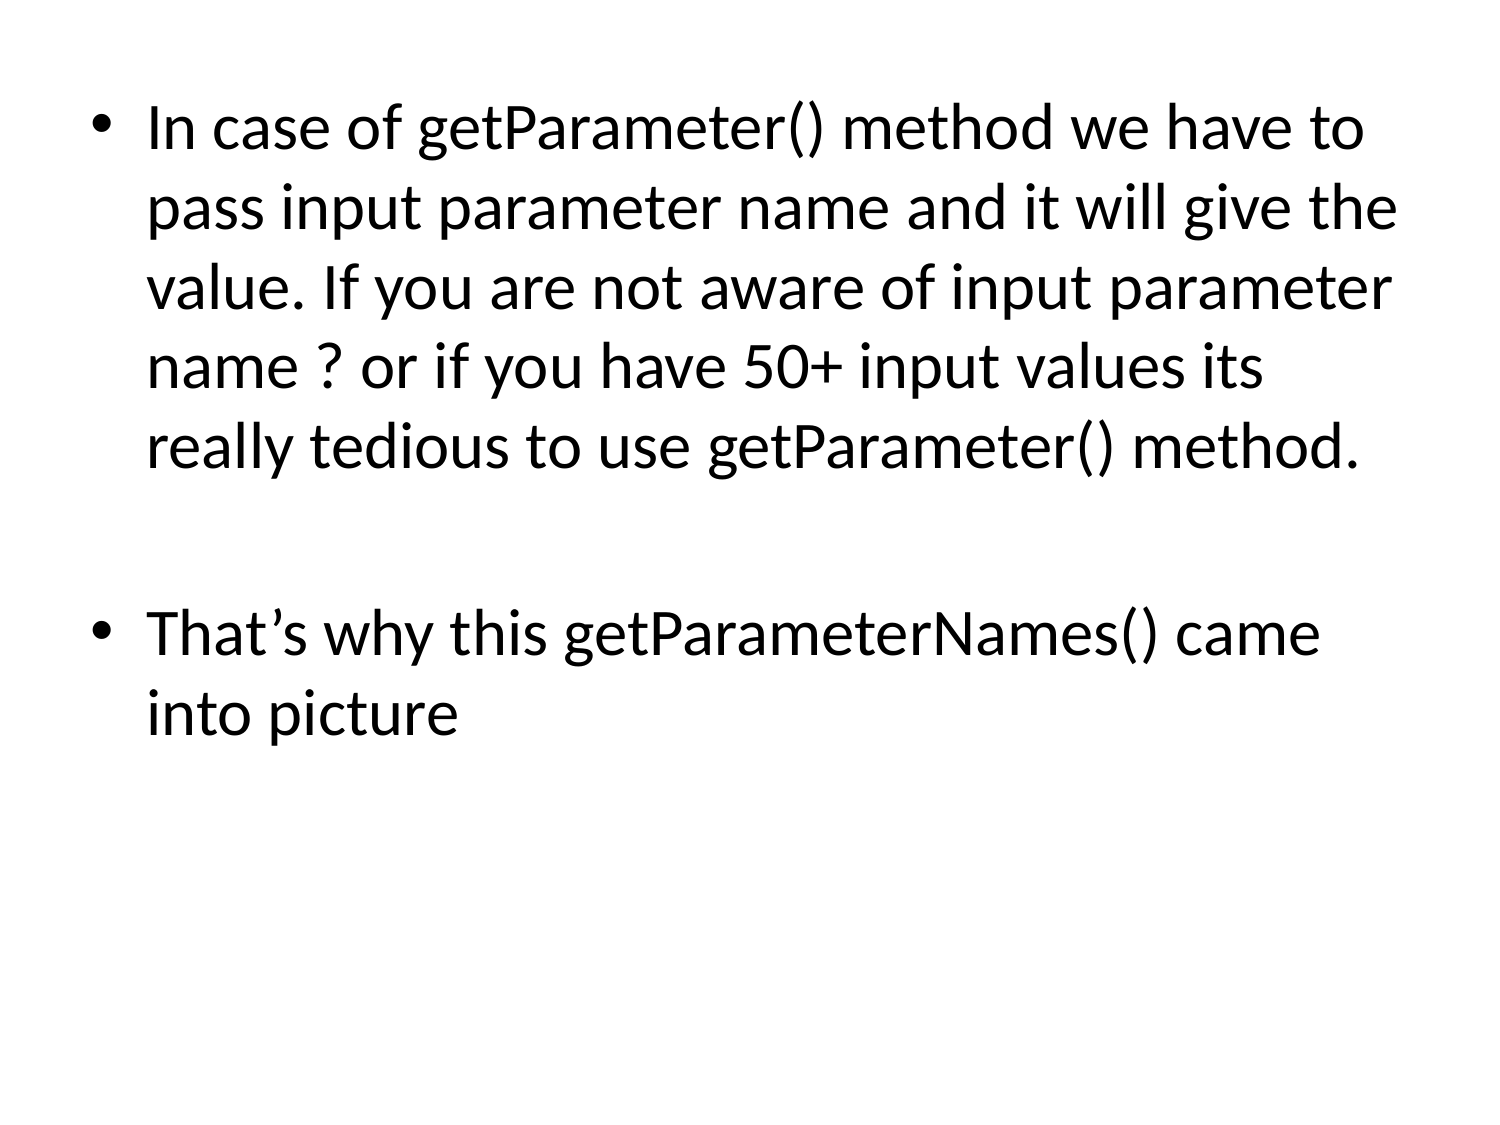

In case of getParameter() method we have to pass input parameter name and it will give the value. If you are not aware of input parameter name ? or if you have 50+ input values its really tedious to use getParameter() method.

That’s why this getParameterNames() came into picture